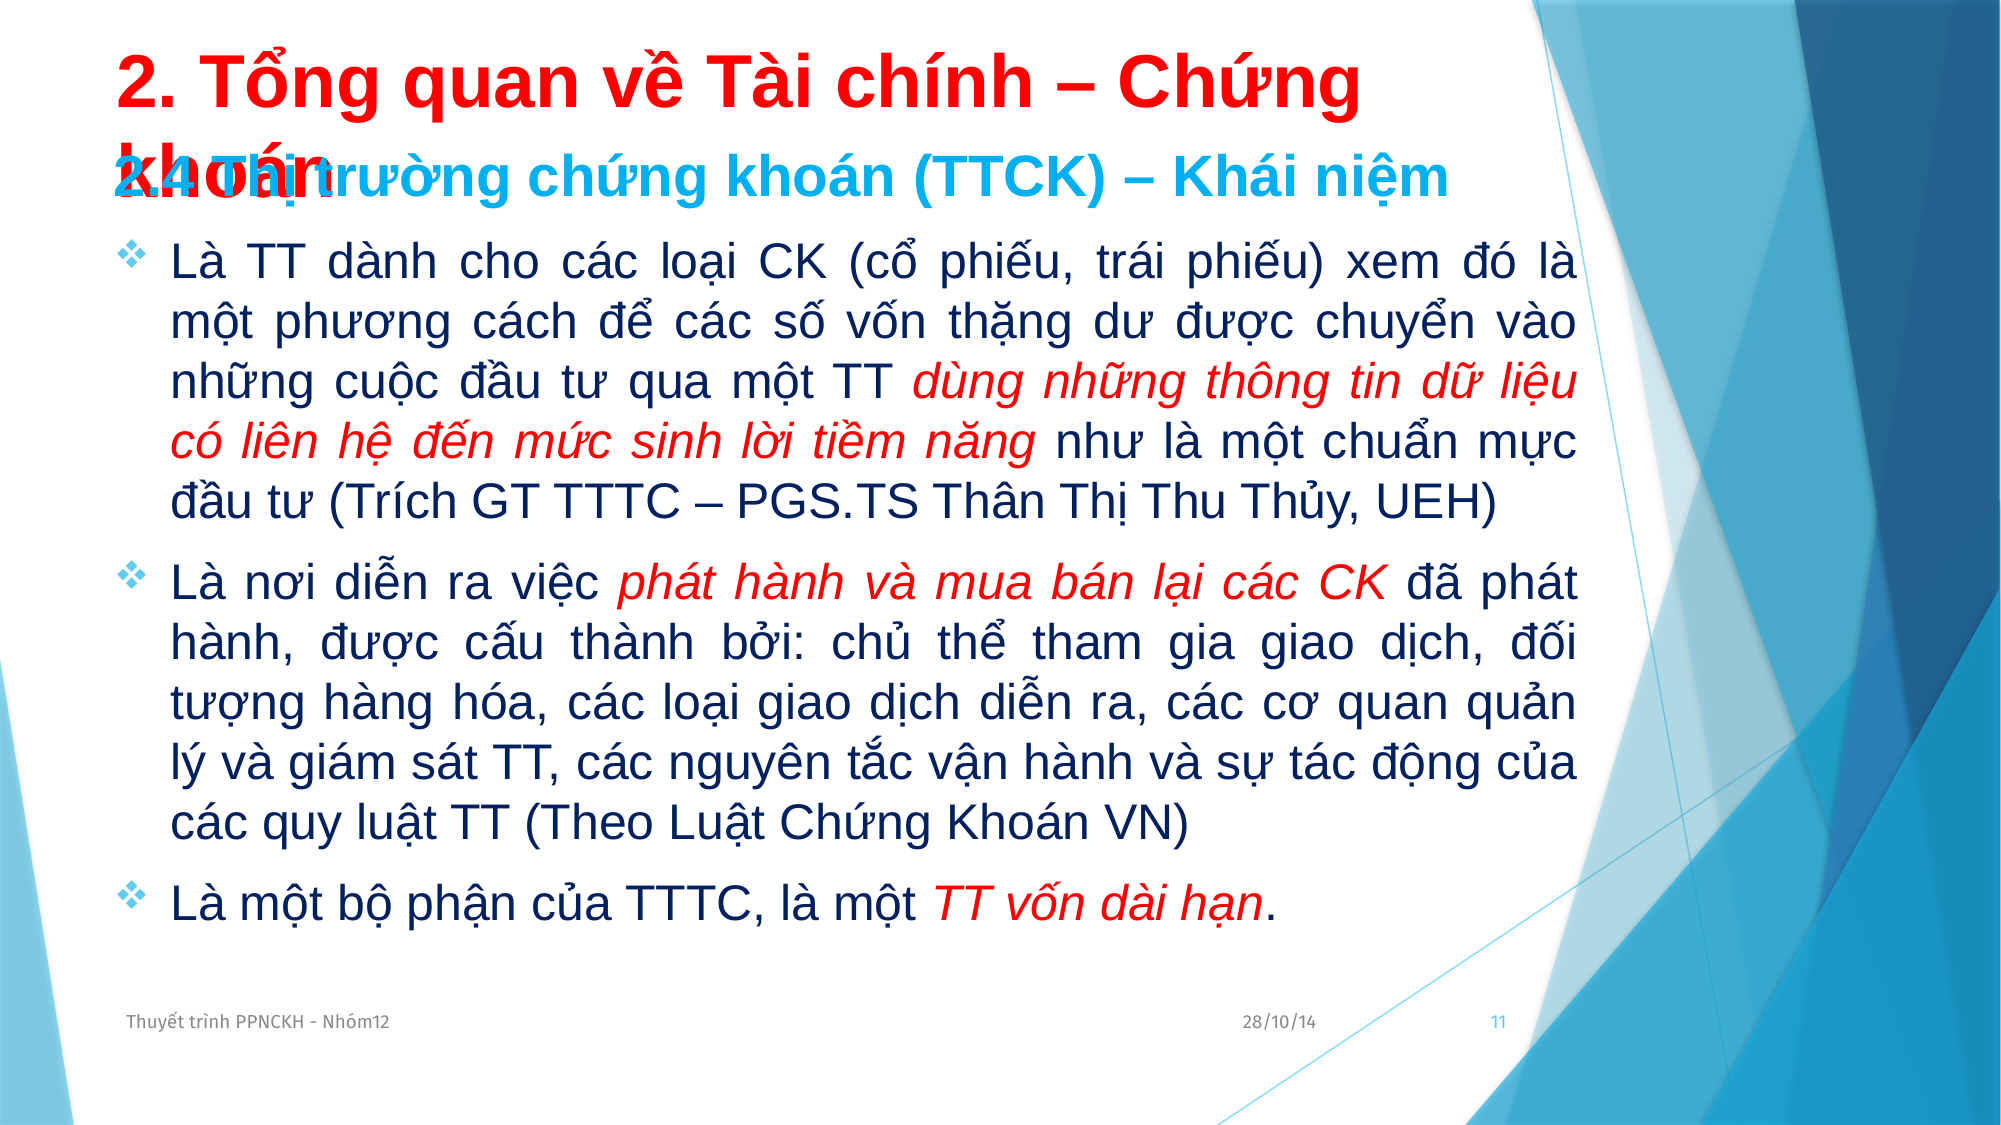

# 2. Tổng quan về Tài chính – Chứng khoán
2.4 Thị trường chứng khoán (TTCK) – Khái niệm
Là TT dành cho các loại CK (cổ phiếu, trái phiếu) xem đó là một phương cách để các số vốn thặng dư được chuyển vào những cuộc đầu tư qua một TT dùng những thông tin dữ liệu có liên hệ đến mức sinh lời tiềm năng như là một chuẩn mực đầu tư (Trích GT TTTC – PGS.TS Thân Thị Thu Thủy, UEH)
Là nơi diễn ra việc phát hành và mua bán lại các CK đã phát hành, được cấu thành bởi: chủ thể tham gia giao dịch, đối tượng hàng hóa, các loại giao dịch diễn ra, các cơ quan quản lý và giám sát TT, các nguyên tắc vận hành và sự tác động của các quy luật TT (Theo Luật Chứng Khoán VN)
Là một bộ phận của TTTC, là một TT vốn dài hạn.
Thuyết trình PPNCKH - Nhóm12
28/10/14
11